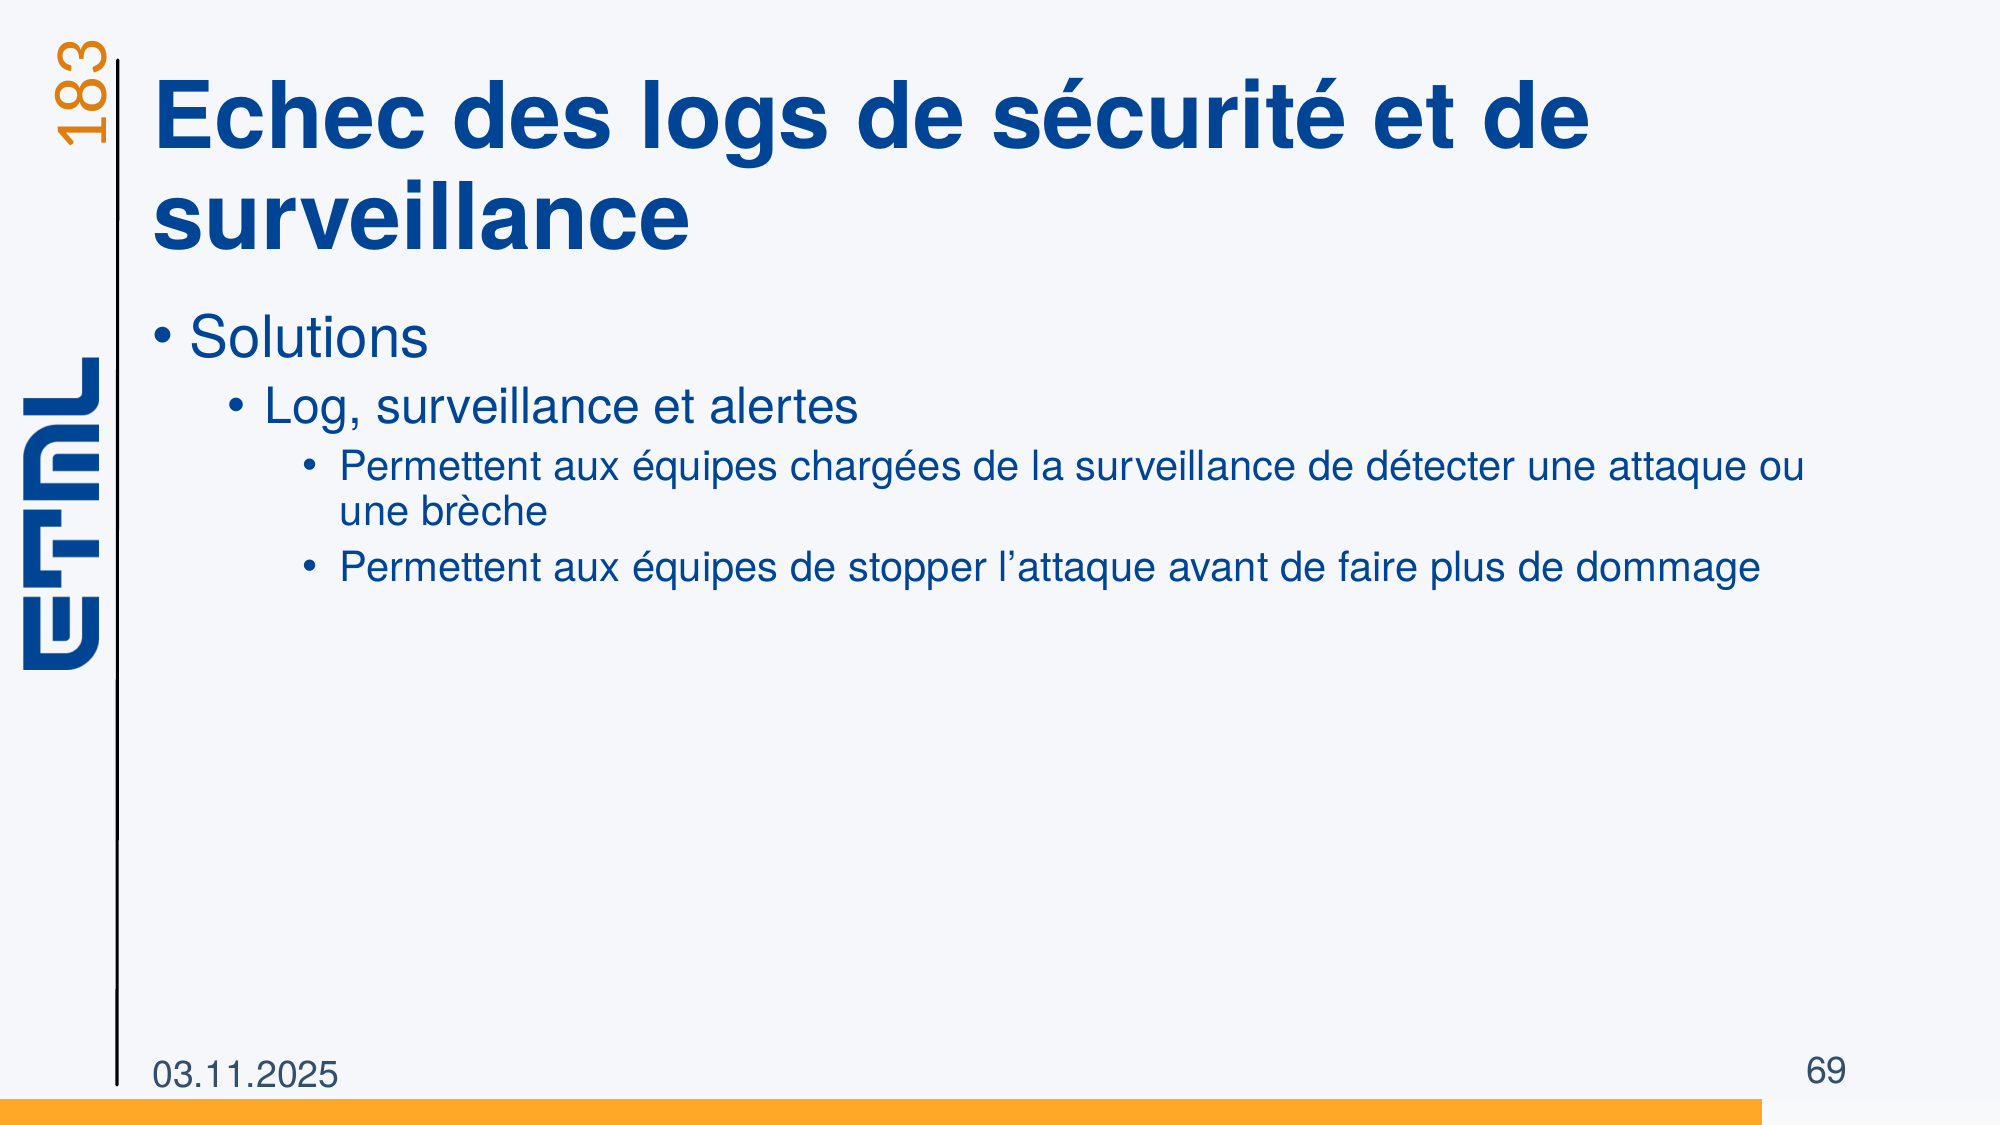

# Echec des logs de sécurité et de surveillance
Solutions
Log, surveillance et alertes
Permettent aux équipes chargées de la surveillance de détecter une attaque ou une brèche
Permettent aux équipes de stopper l’attaque avant de faire plus de dommage

03.11.2025
69